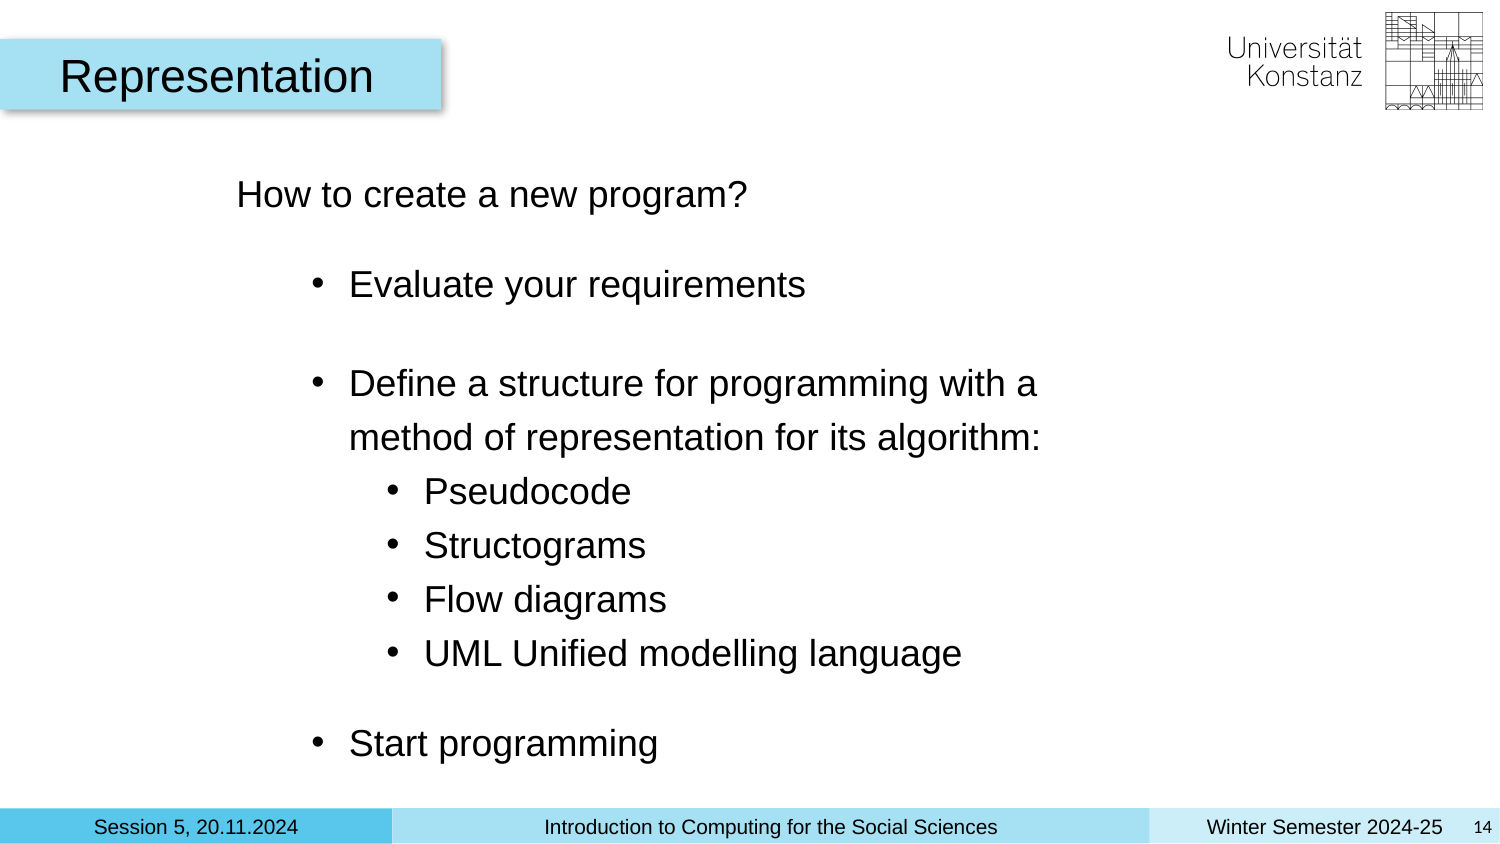

Representation
How to create a new program?

Evaluate your requirements

Define a structure for programming with a method of representation for its algorithm:
Pseudocode
Structograms
Flow diagrams
UML Unified modelling language

Start programming